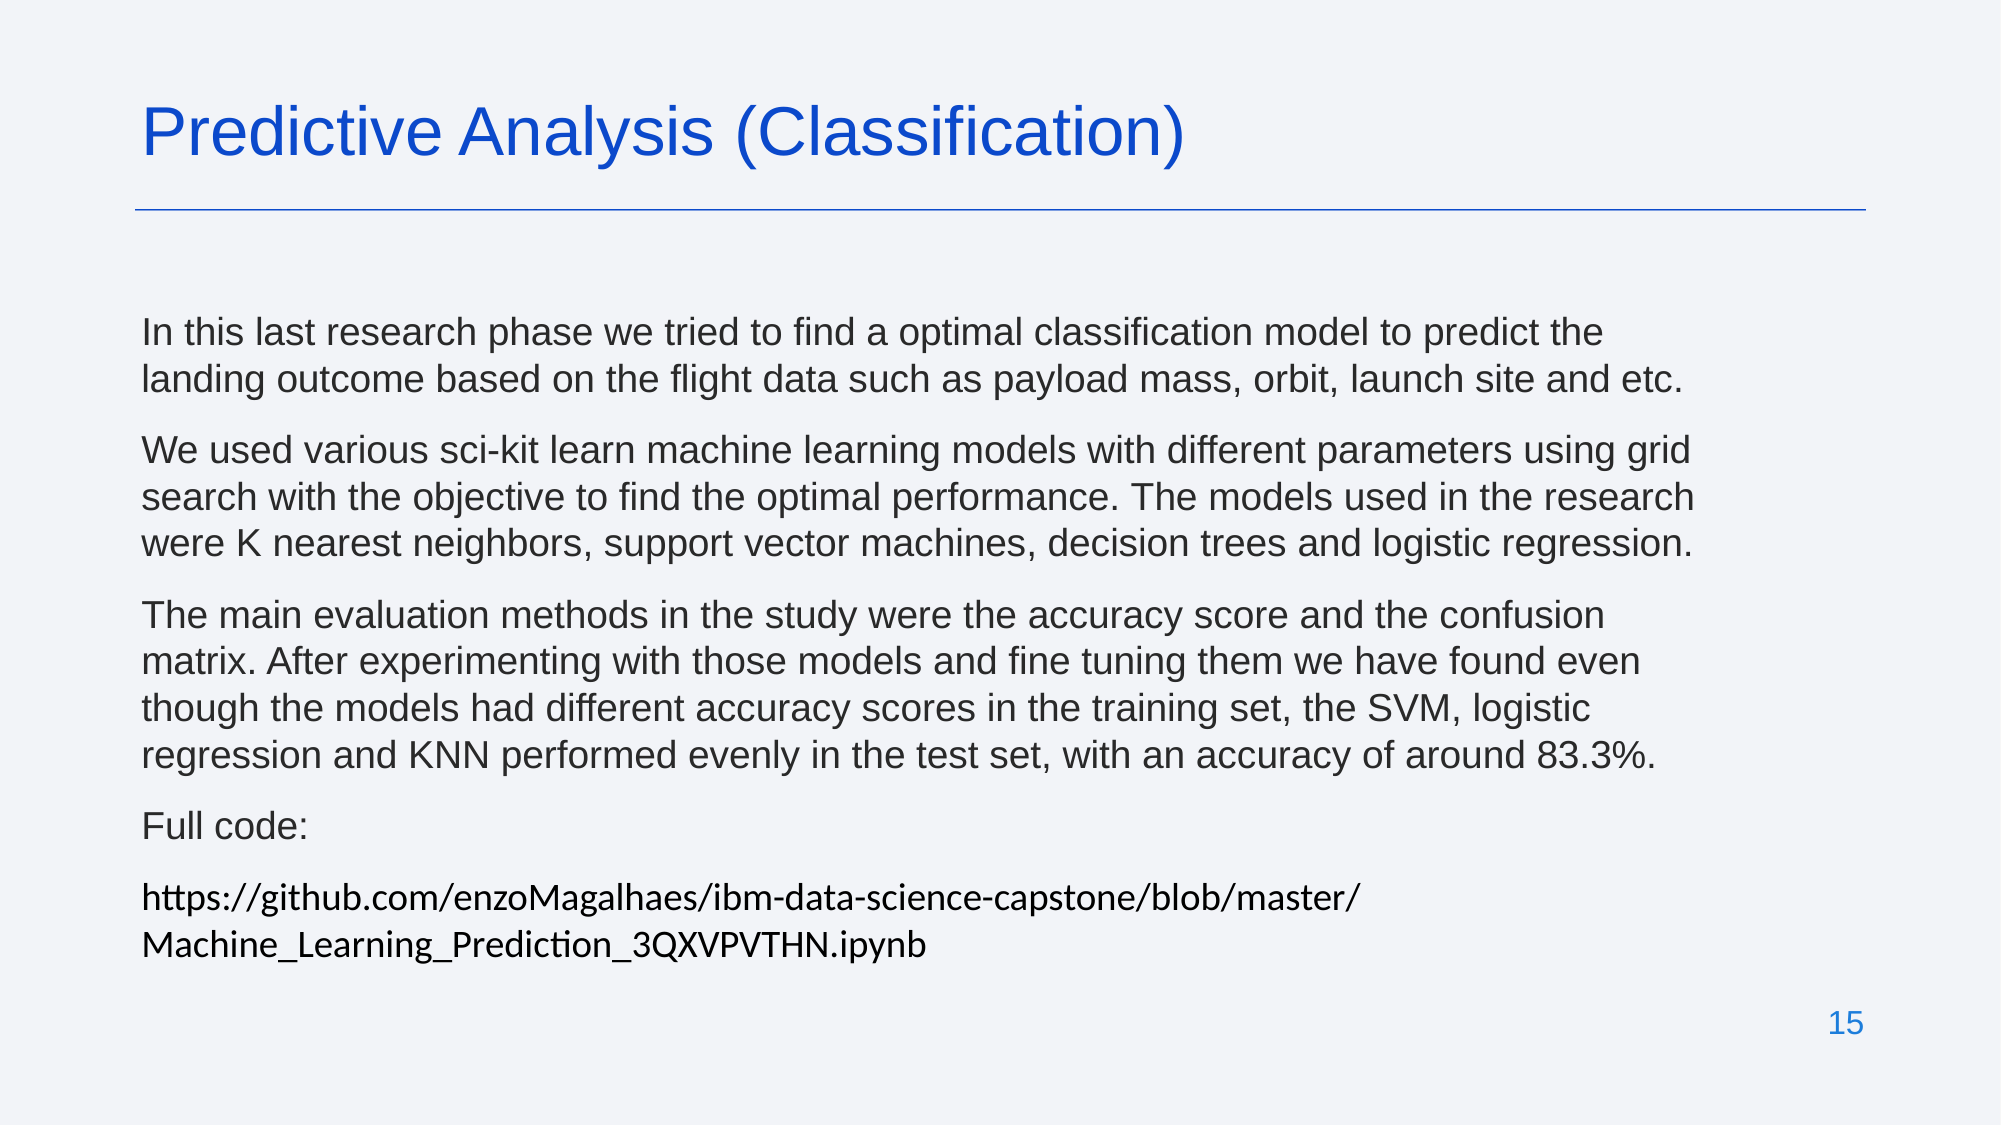

Predictive Analysis (Classification)
In this last research phase we tried to find a optimal classification model to predict the landing outcome based on the flight data such as payload mass, orbit, launch site and etc.
We used various sci-kit learn machine learning models with different parameters using grid search with the objective to find the optimal performance. The models used in the research were K nearest neighbors, support vector machines, decision trees and logistic regression.
The main evaluation methods in the study were the accuracy score and the confusion matrix. After experimenting with those models and fine tuning them we have found even though the models had different accuracy scores in the training set, the SVM, logistic regression and KNN performed evenly in the test set, with an accuracy of around 83.3%.
Full code:
https://github.com/enzoMagalhaes/ibm-data-science-capstone/blob/master/Machine_Learning_Prediction_3QXVPVTHN.ipynb

15